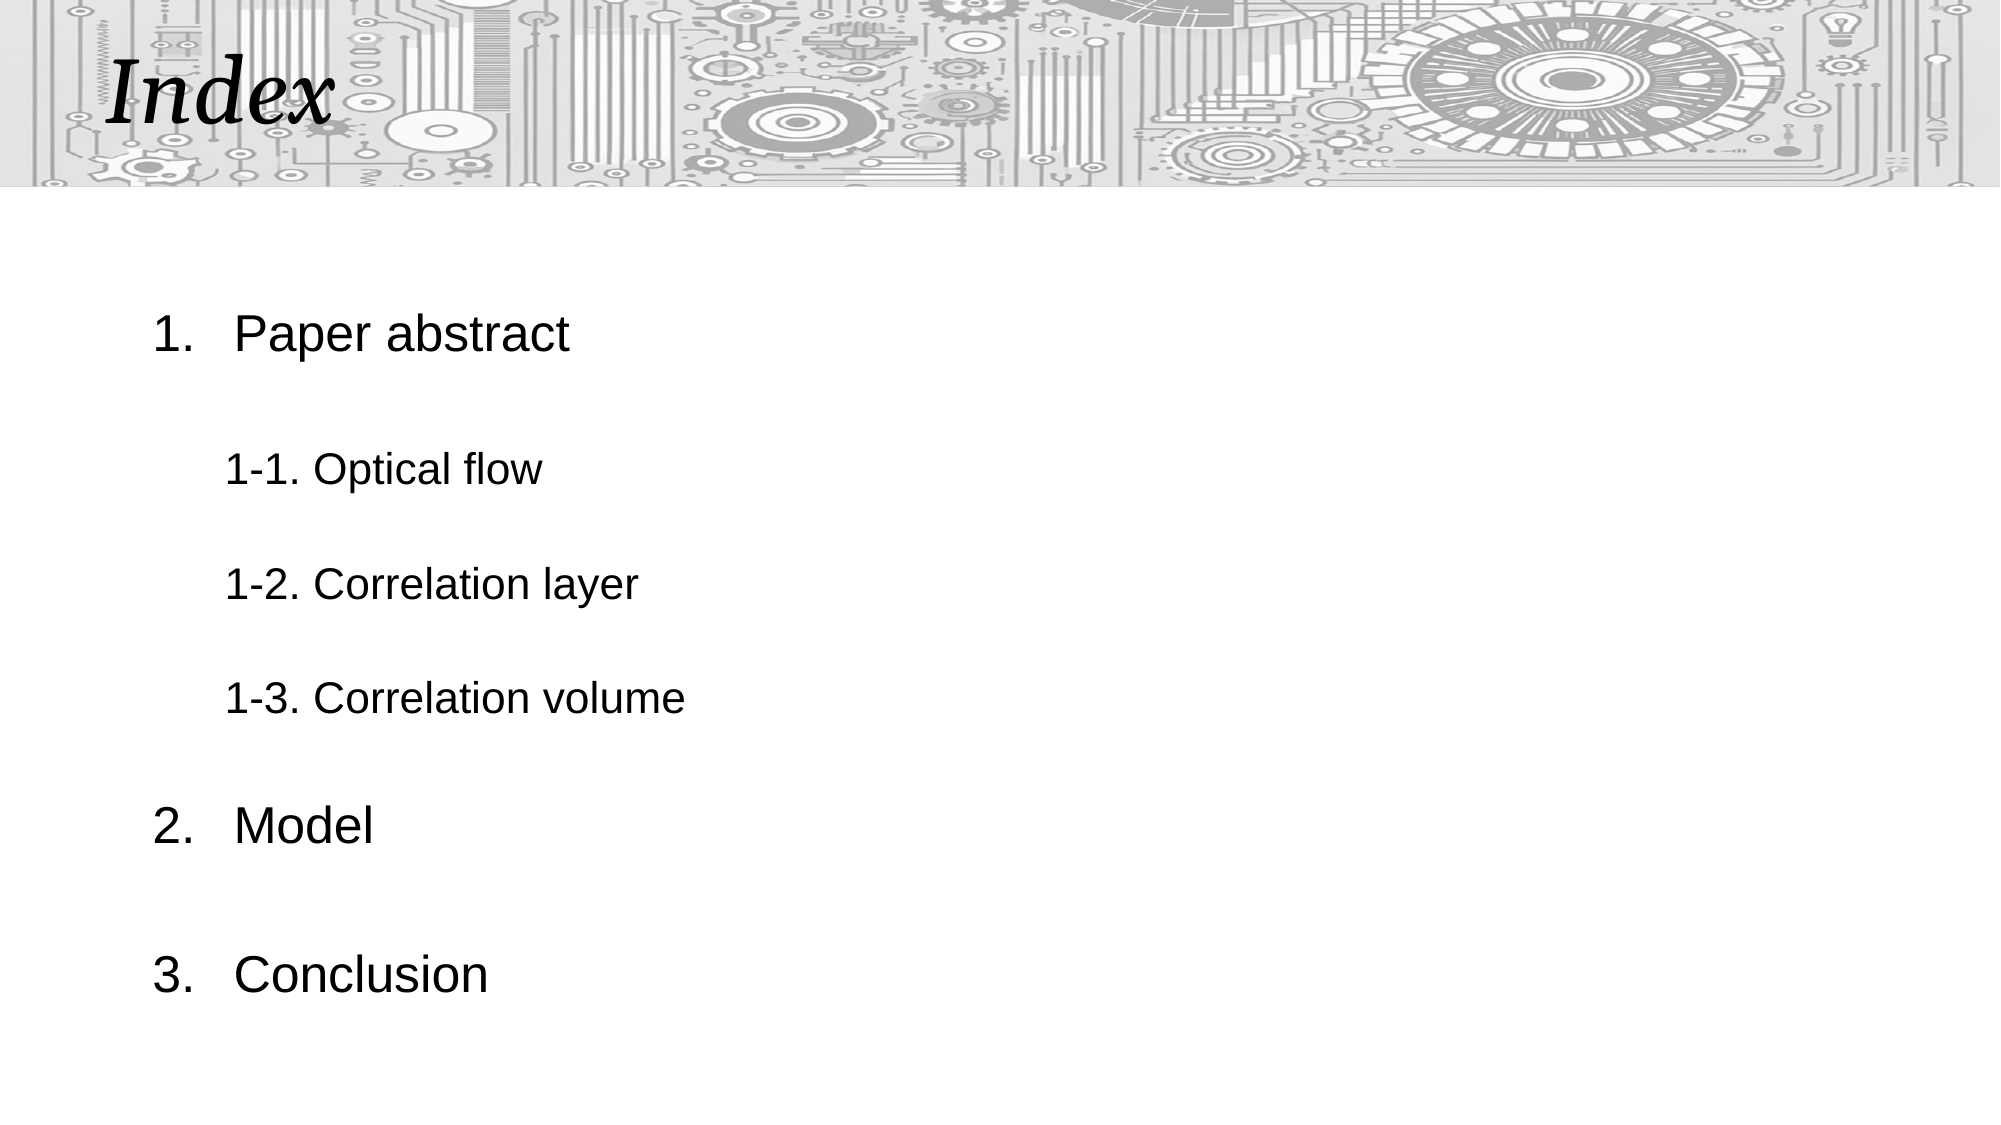

# Index
Paper abstract

1-1. Optical flow

1-2. Correlation layer

1-3. Correlation volume

Model

Conclusion